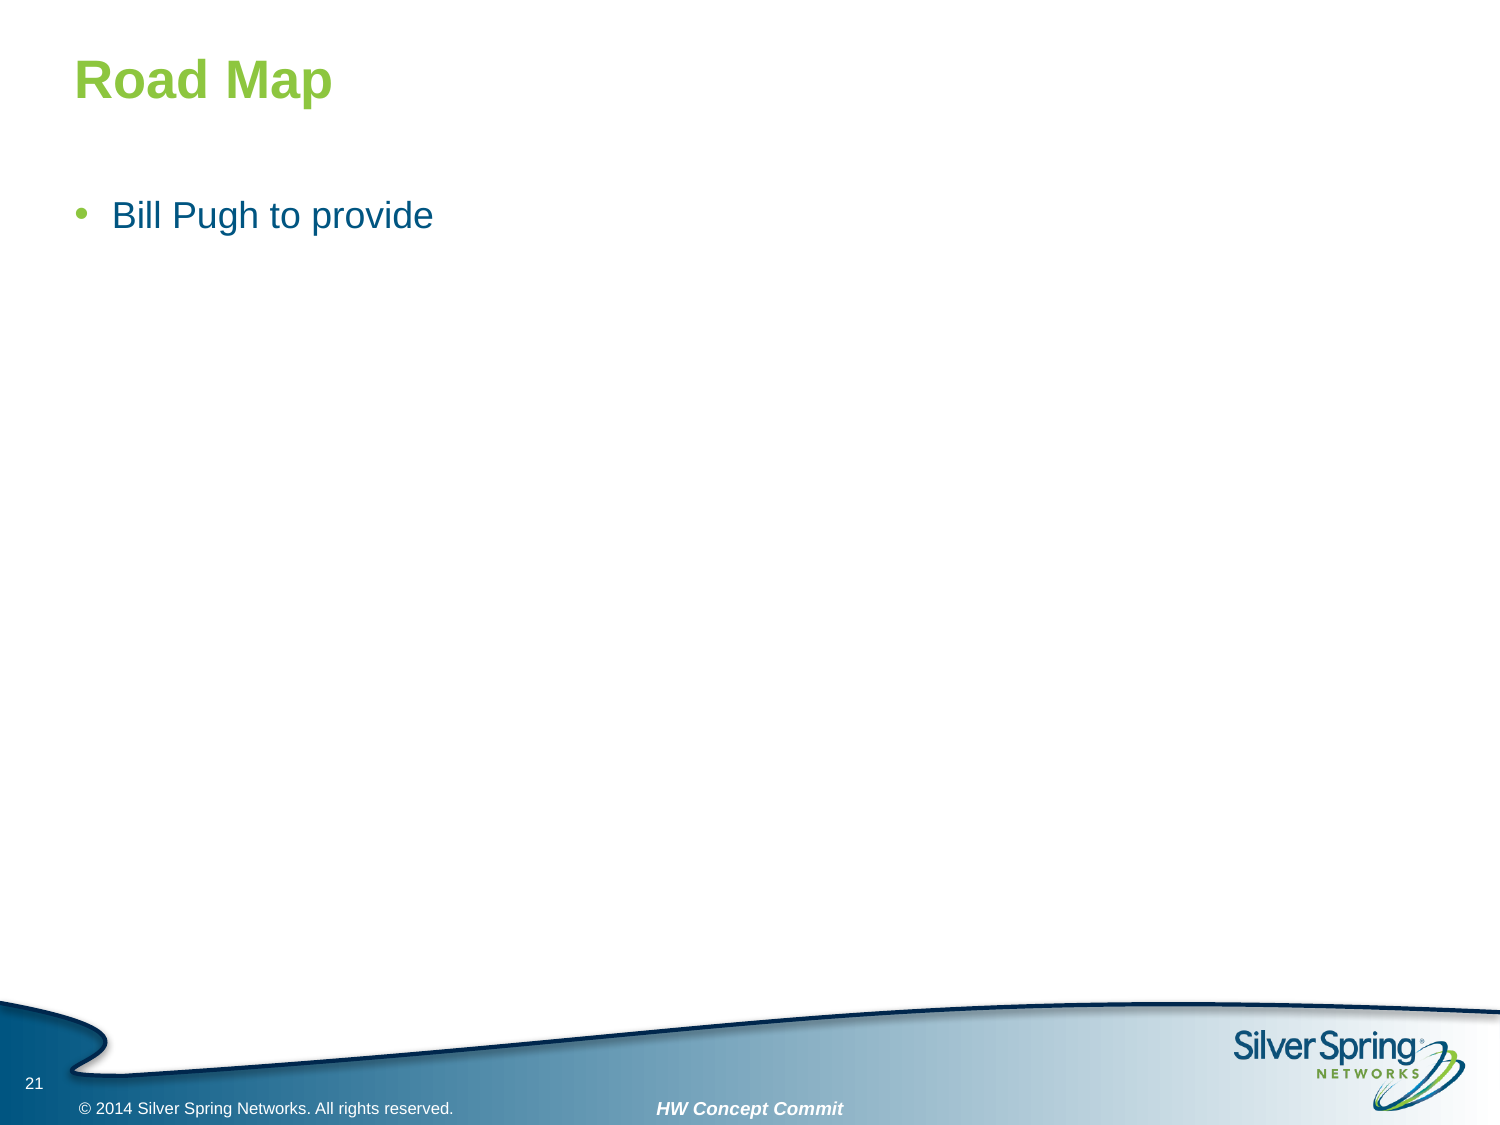

# Road Map
Bill Pugh to provide